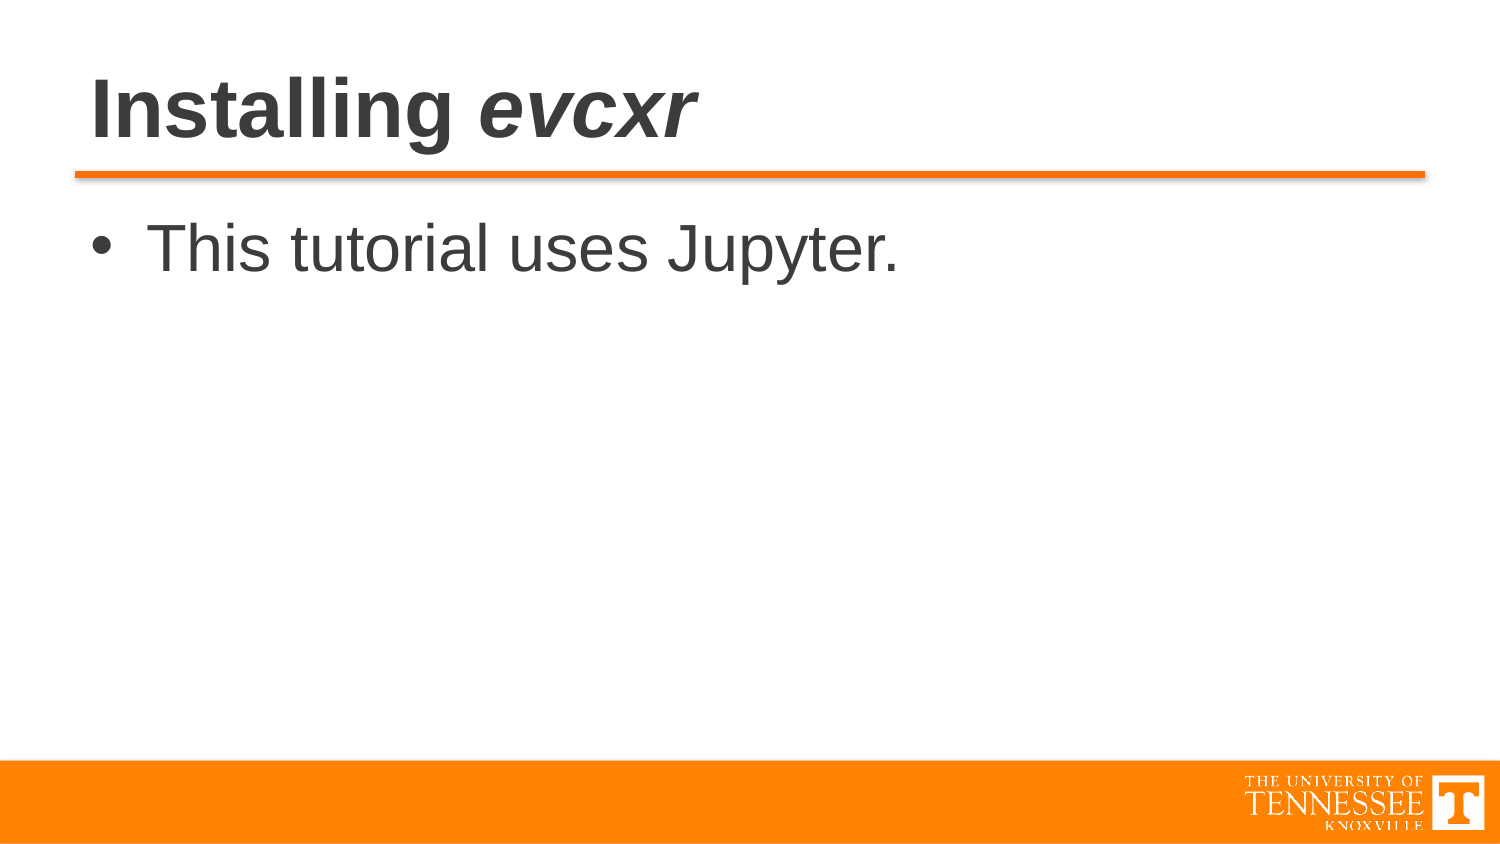

# Installing evcxr
This tutorial uses Jupyter.